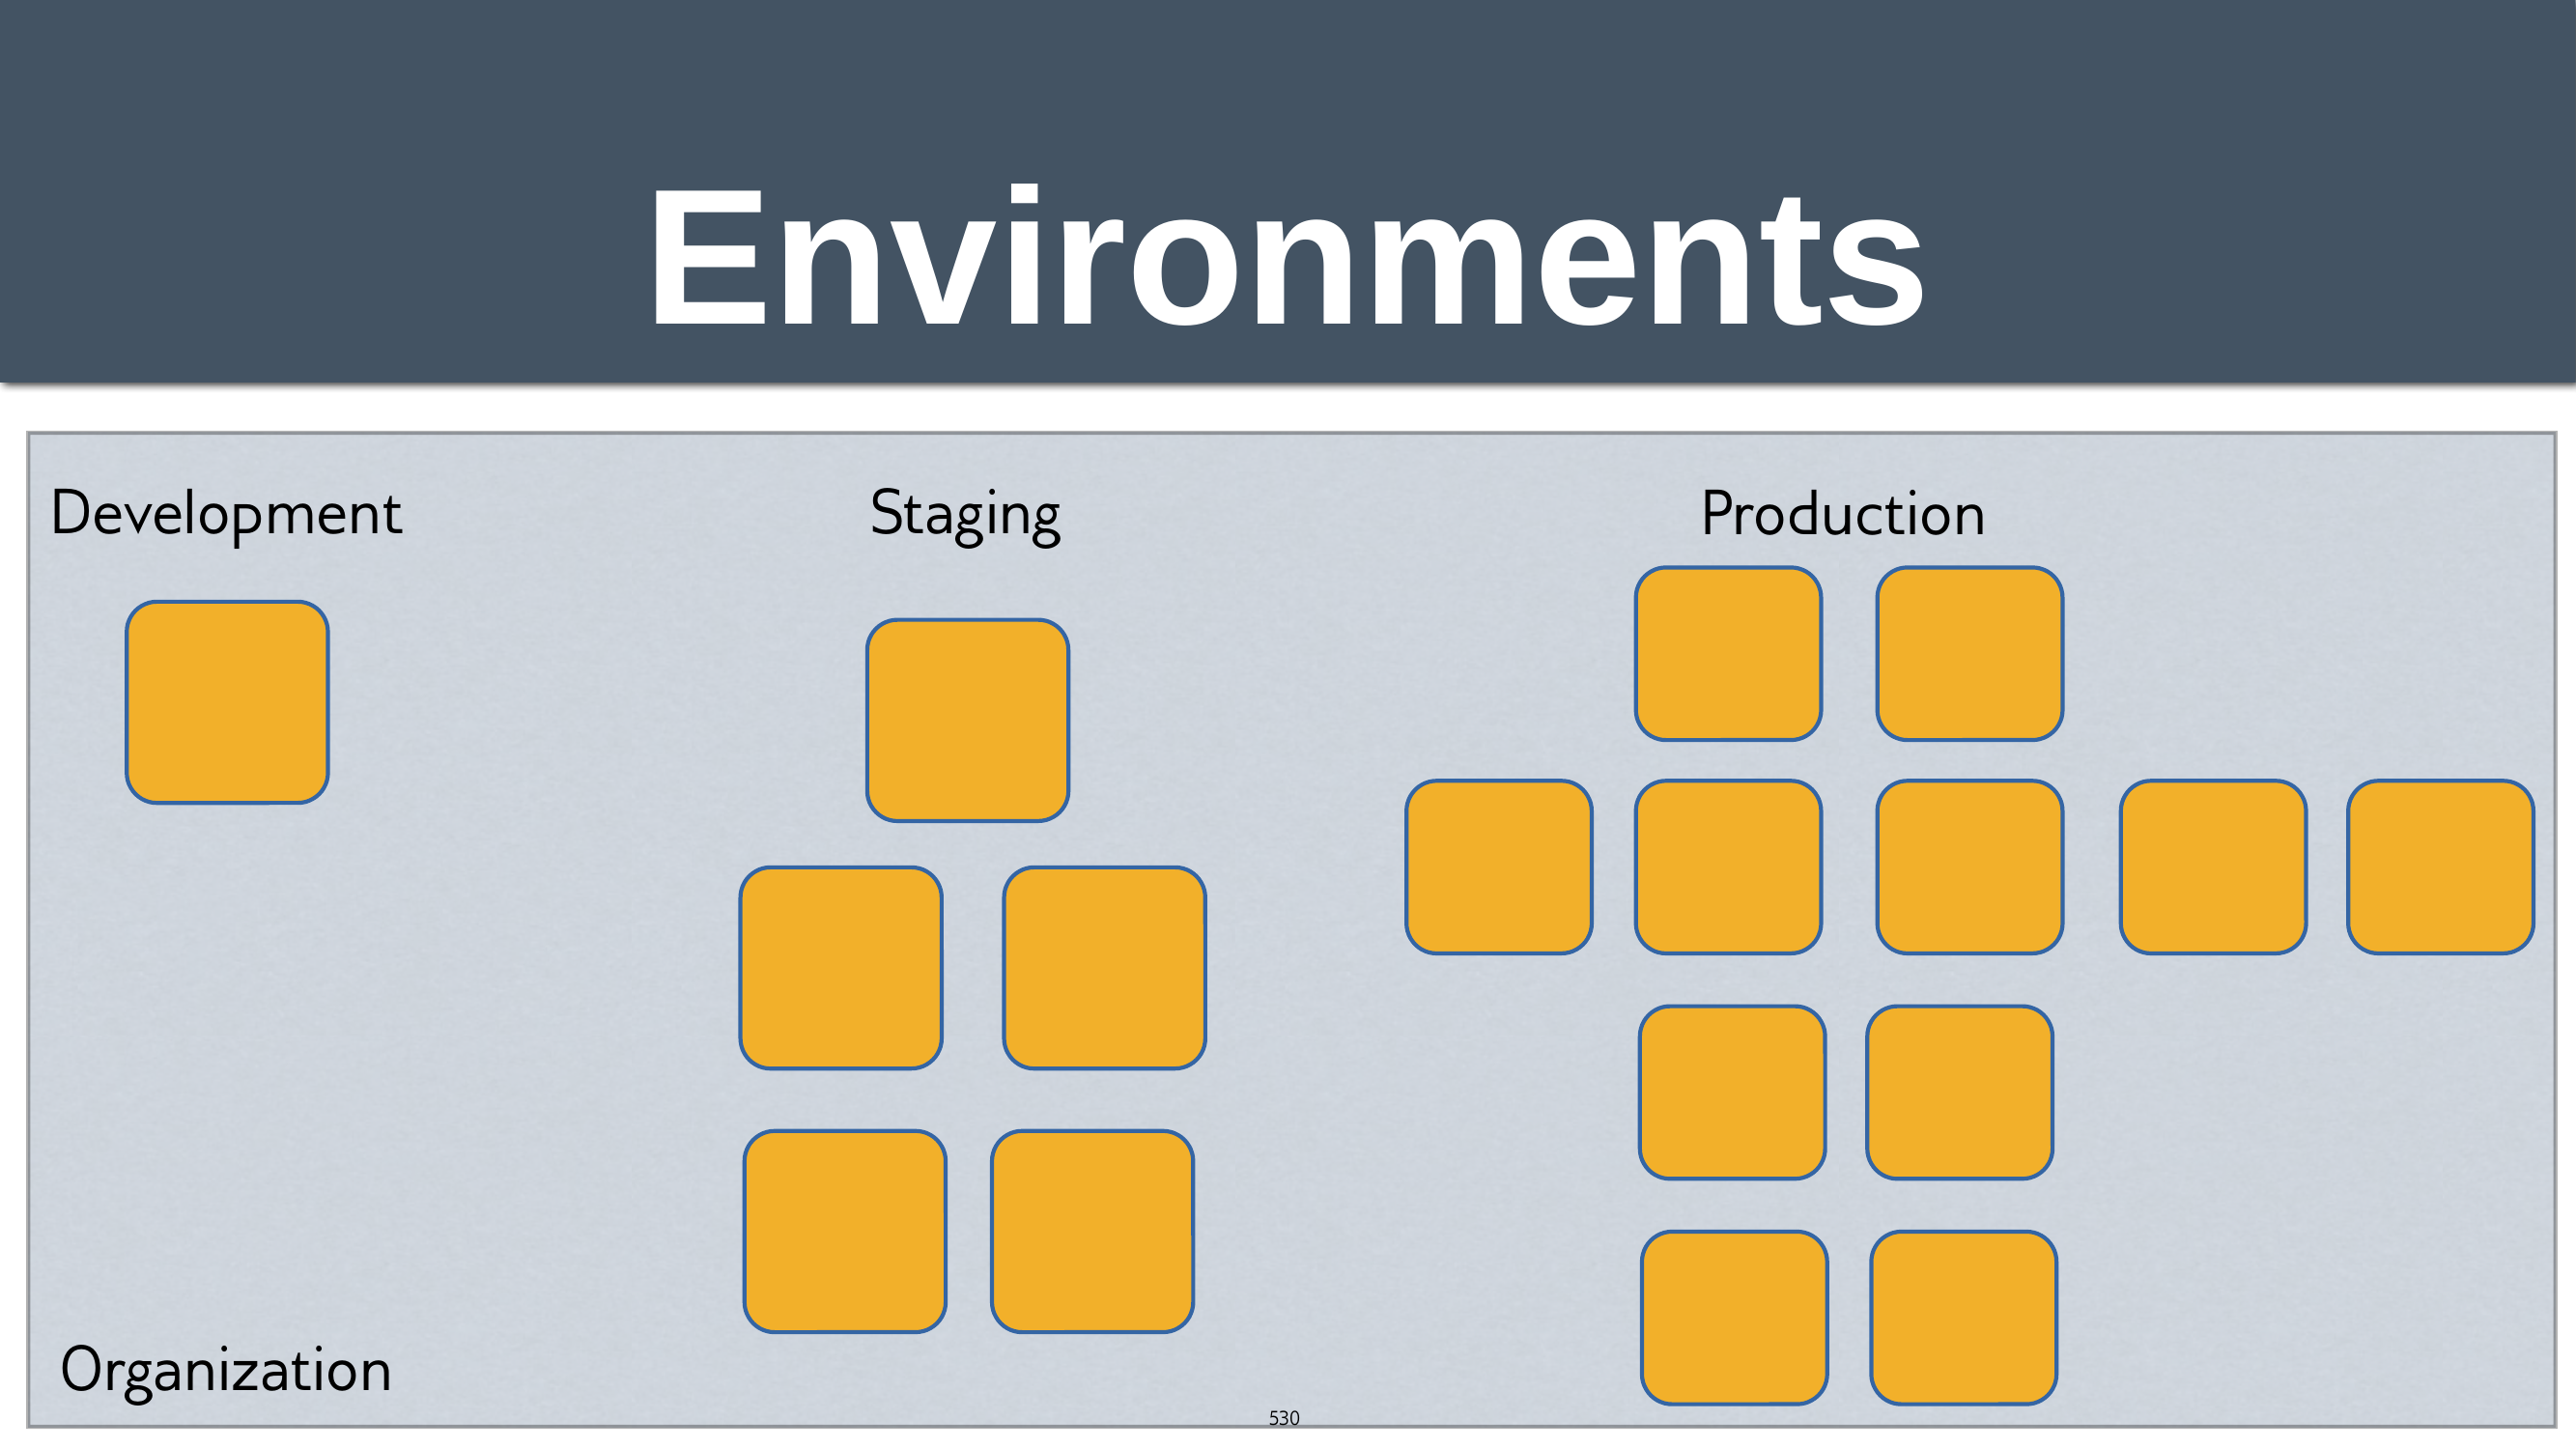

# Environments

Organization
Development
Staging
Production

530